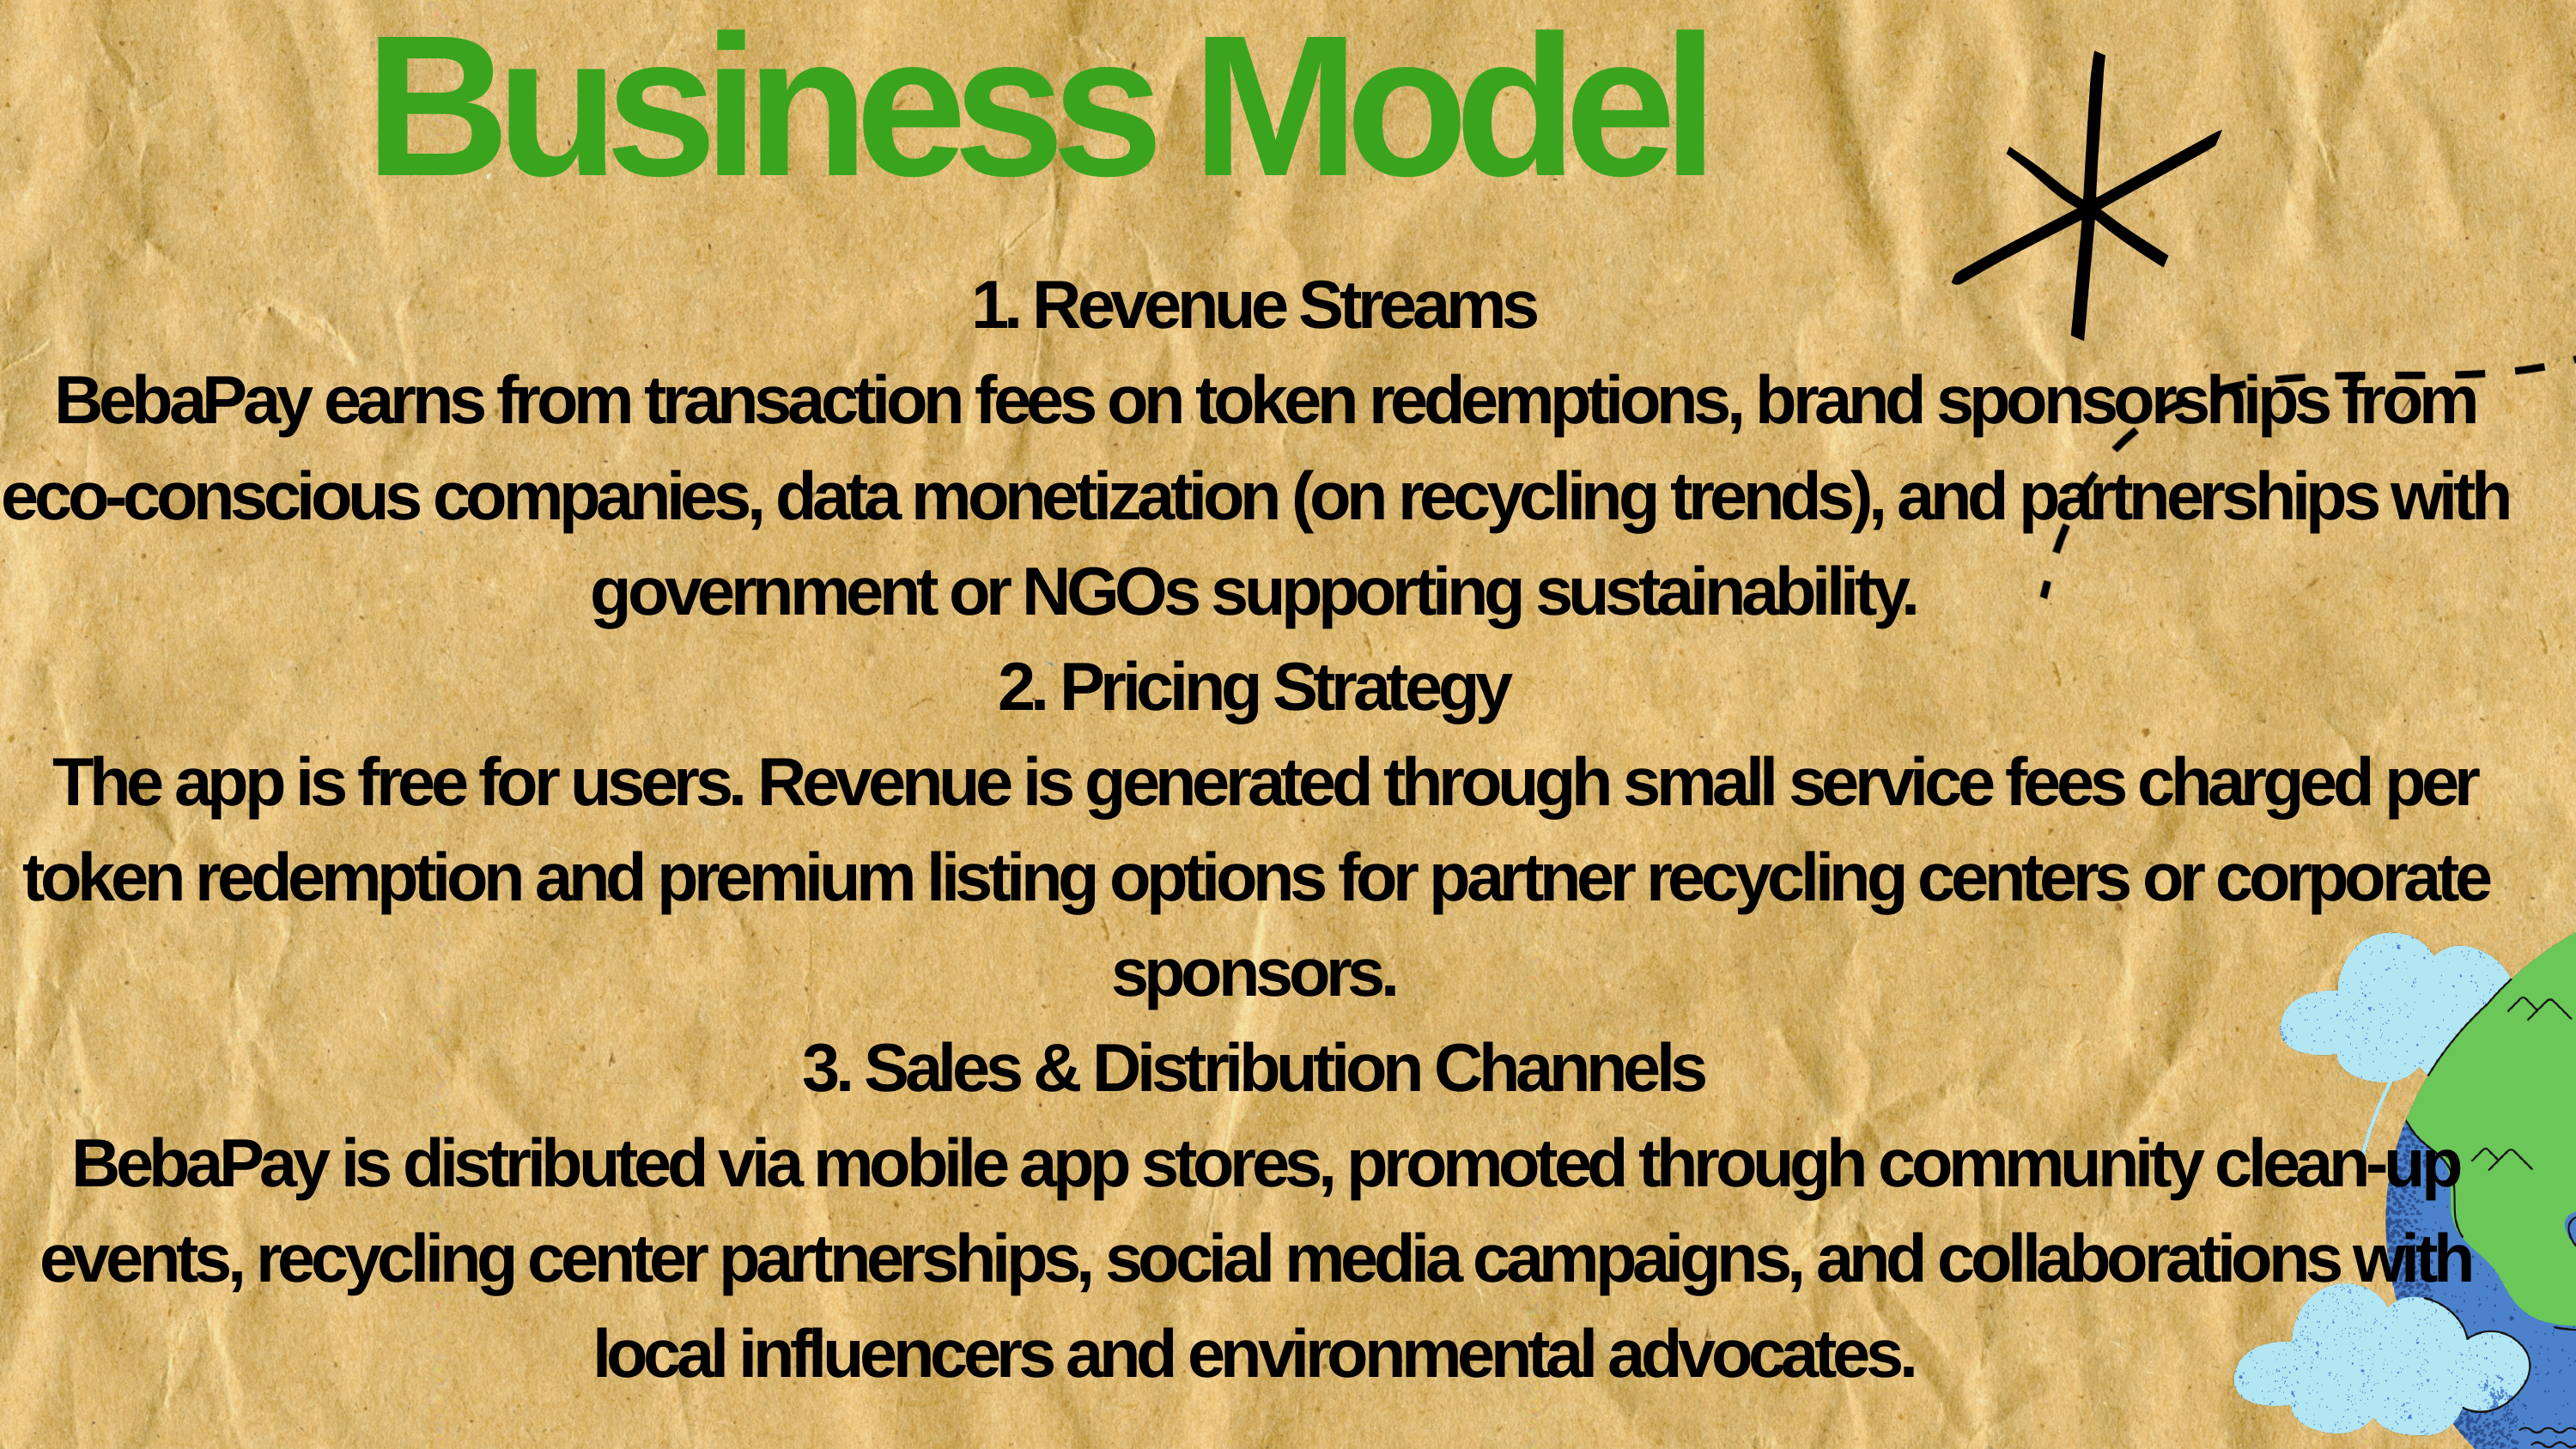

Business Model

1. Revenue Streams
 BebaPay earns from transaction fees on token redemptions, brand sponsorships from eco-conscious companies, data monetization (on recycling trends), and partnerships with government or NGOs supporting sustainability.
2. Pricing Strategy
 The app is free for users. Revenue is generated through small service fees charged per token redemption and premium listing options for partner recycling centers or corporate sponsors.
3. Sales & Distribution Channels
 BebaPay is distributed via mobile app stores, promoted through community clean-up events, recycling center partnerships, social media campaigns, and collaborations with local influencers and environmental advocates.